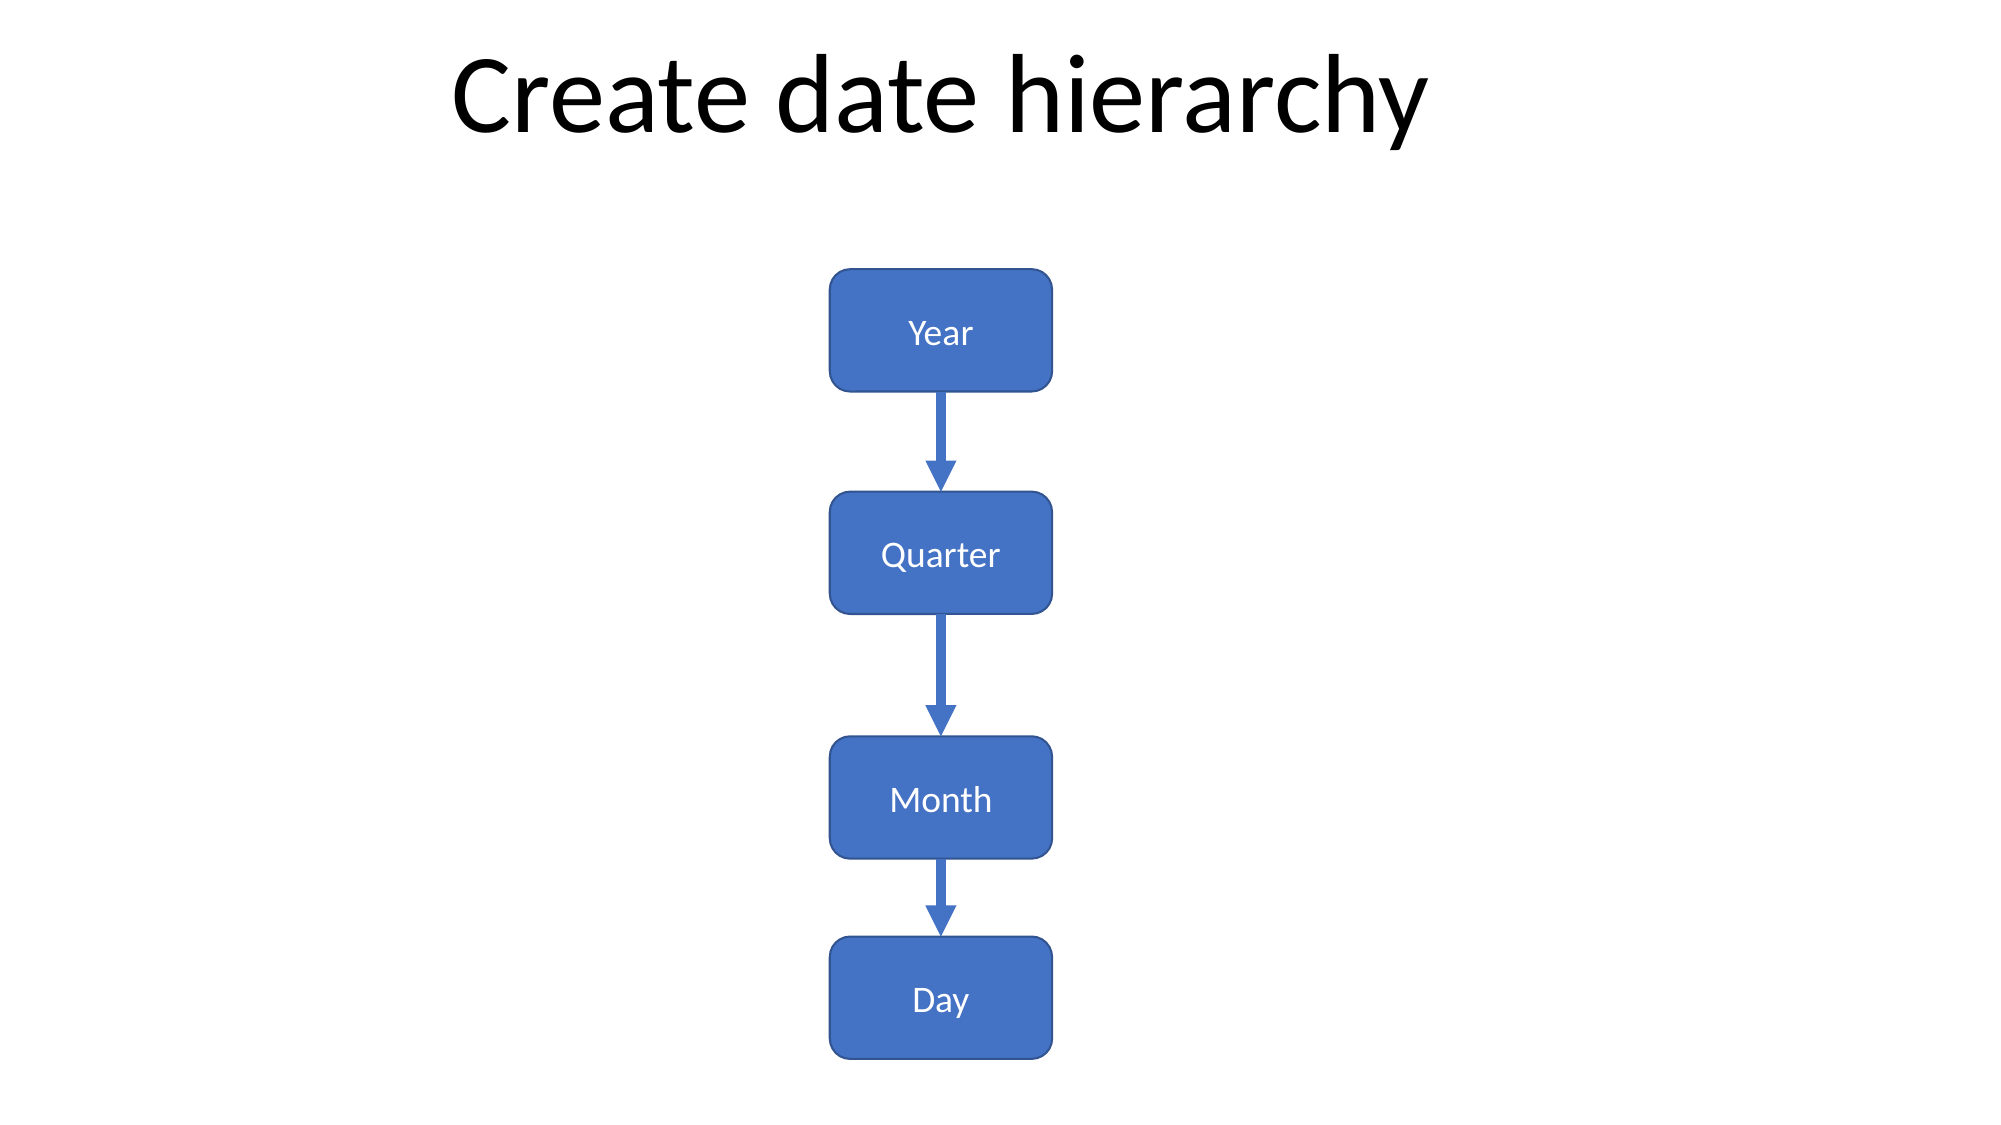

Create date hierarchy
Year
Quarter
Month
Day